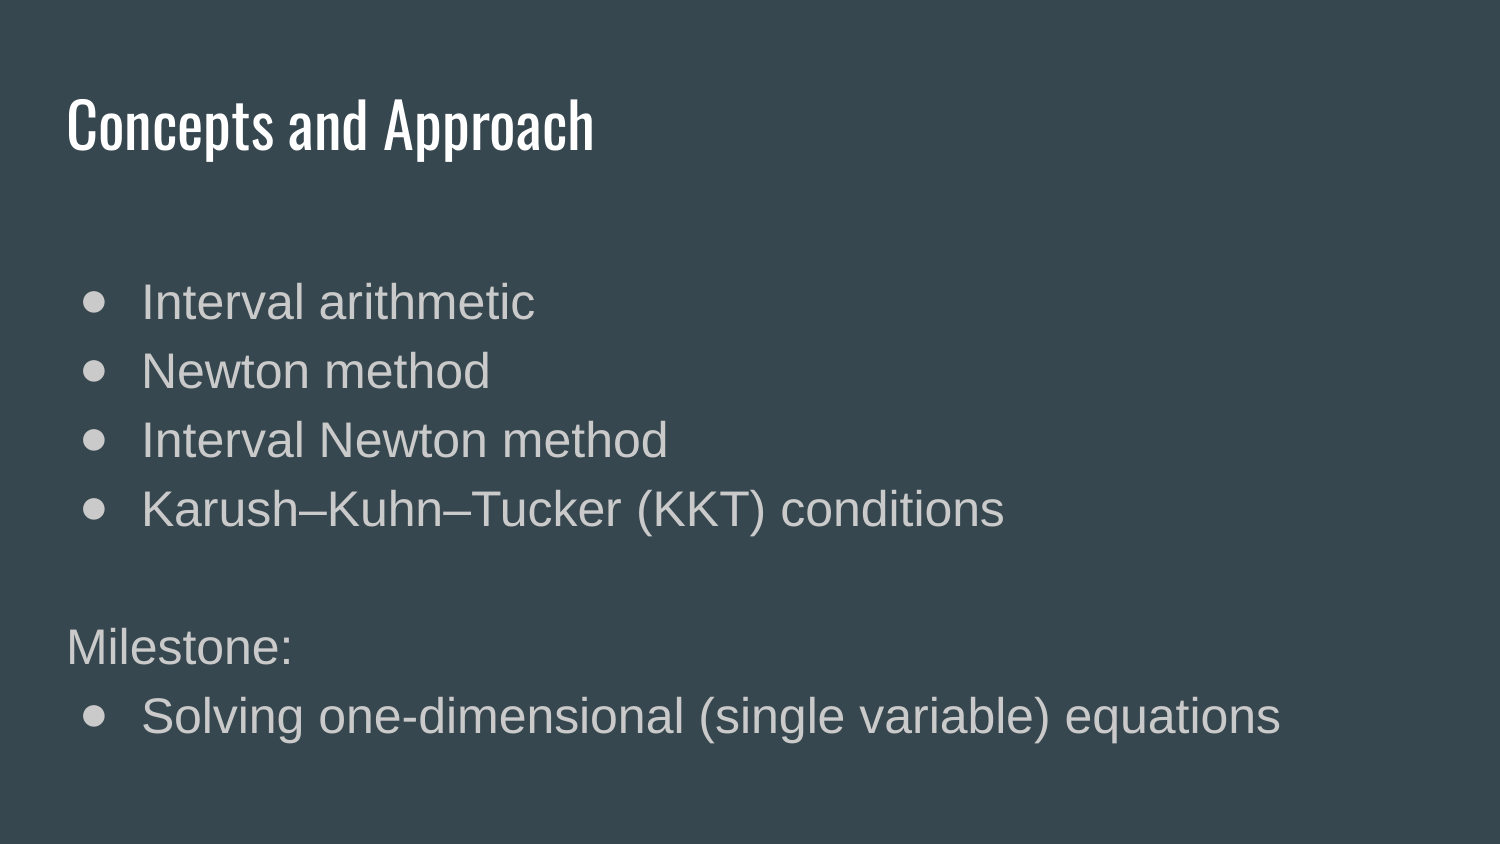

# Concepts and Approach

Interval arithmetic
Newton method
Interval Newton method
Karush–Kuhn–Tucker (KKT) conditions

Milestone:
Solving one-dimensional (single variable) equations